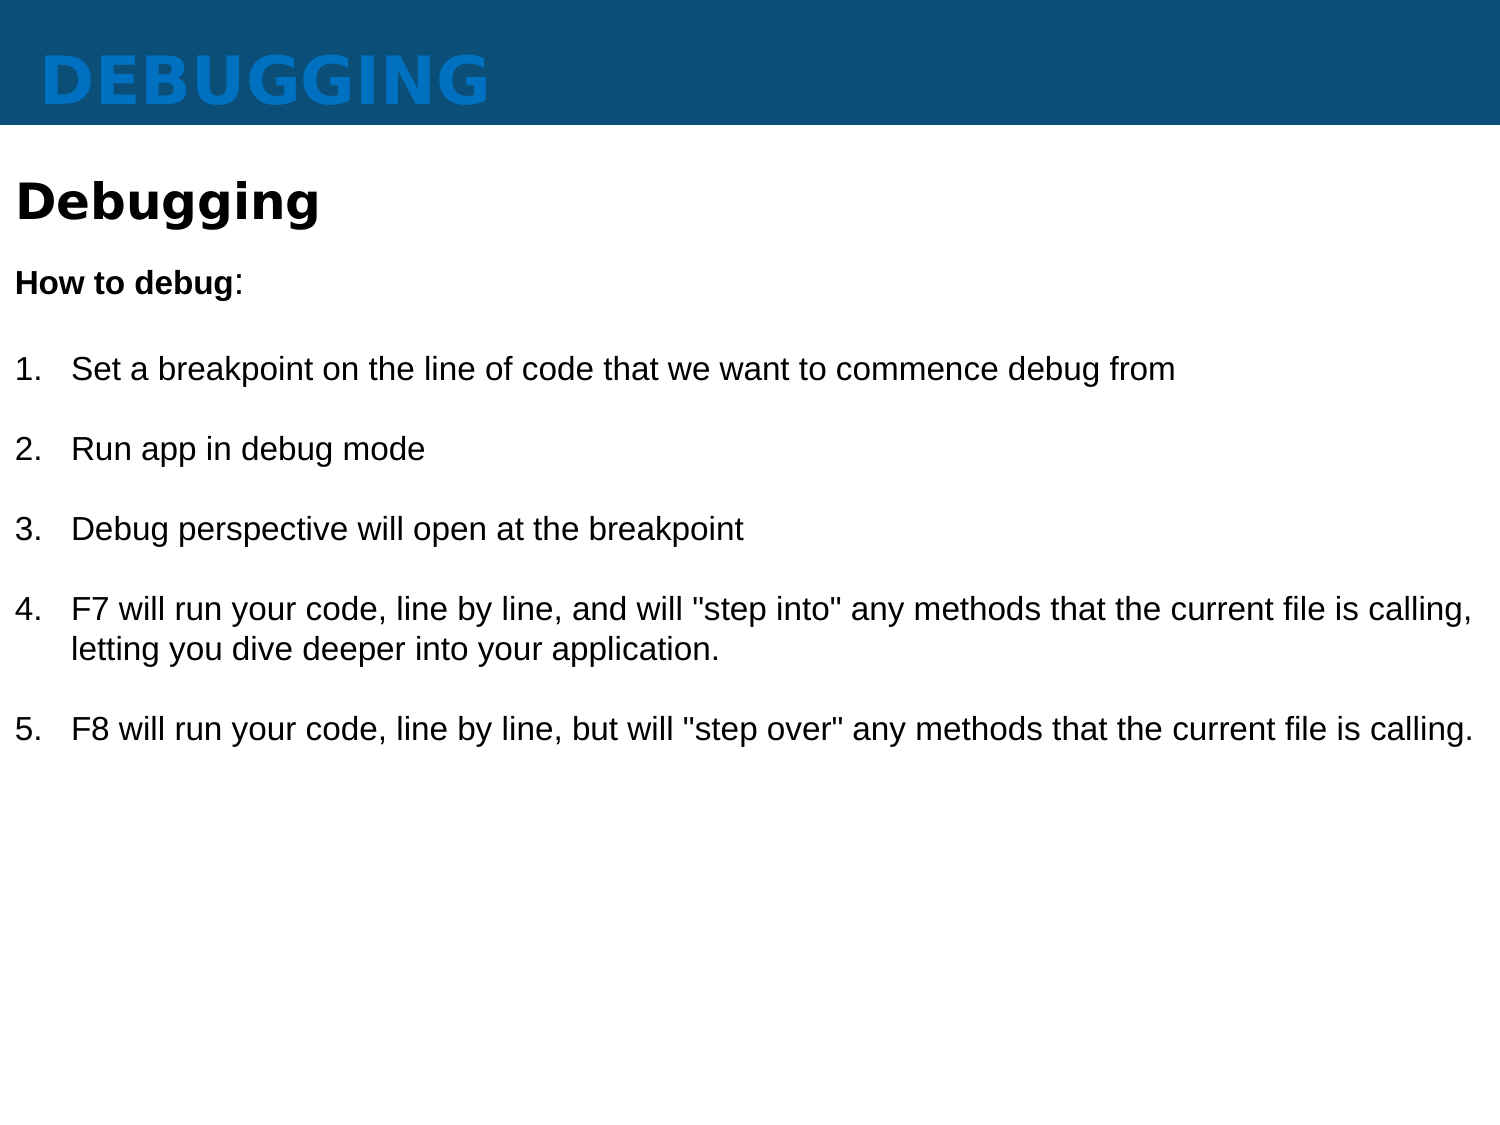

# DEBUGGING
Debugging
How to debug:

Set a breakpoint on the line of code that we want to commence debug from

Run app in debug mode

Debug perspective will open at the breakpoint

F7 will run your code, line by line, and will "step into" any methods that the current file is calling, letting you dive deeper into your application.

F8 will run your code, line by line, but will "step over" any methods that the current file is calling.